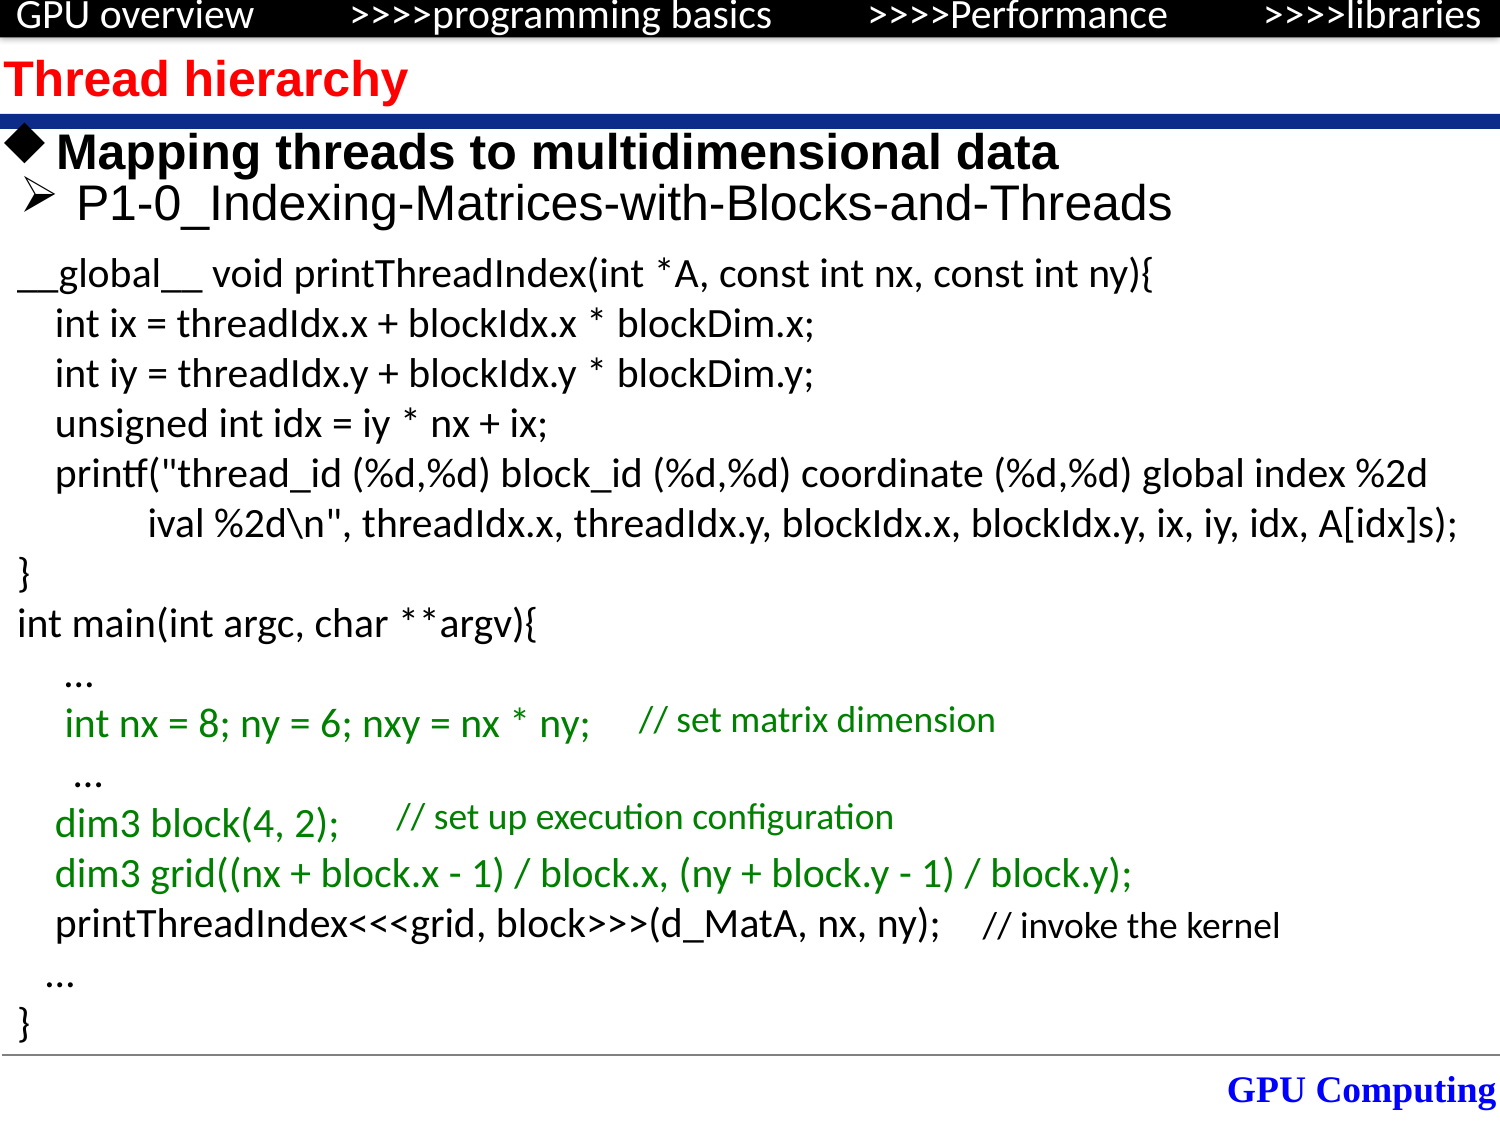

Thread hierarchy
Mapping threads to multidimensional data
P1-0_Indexing-Matrices-with-Blocks-and-Threads
__global__ void printThreadIndex(int *A, const int nx, const int ny){
    int ix = threadIdx.x + blockIdx.x * blockDim.x;
    int iy = threadIdx.y + blockIdx.y * blockDim.y;
    unsigned int idx = iy * nx + ix;
    printf("thread_id (%d,%d) block_id (%d,%d) coordinate (%d,%d) global index %2d ival %2d\n", threadIdx.x, threadIdx.y, blockIdx.x, blockIdx.y, ix, iy, idx, A[idx]s);
}
int main(int argc, char **argv){
     …
     int nx = 8; ny = 6; nxy = nx * ny;
      …
    dim3 block(4, 2);
    dim3 grid((nx + block.x - 1) / block.x, (ny + block.y - 1) / block.y);
    printThreadIndex<<<grid, block>>>(d_MatA, nx, ny);
   …
}
 // set matrix dimension
 // set up execution configuration
 // invoke the kernel